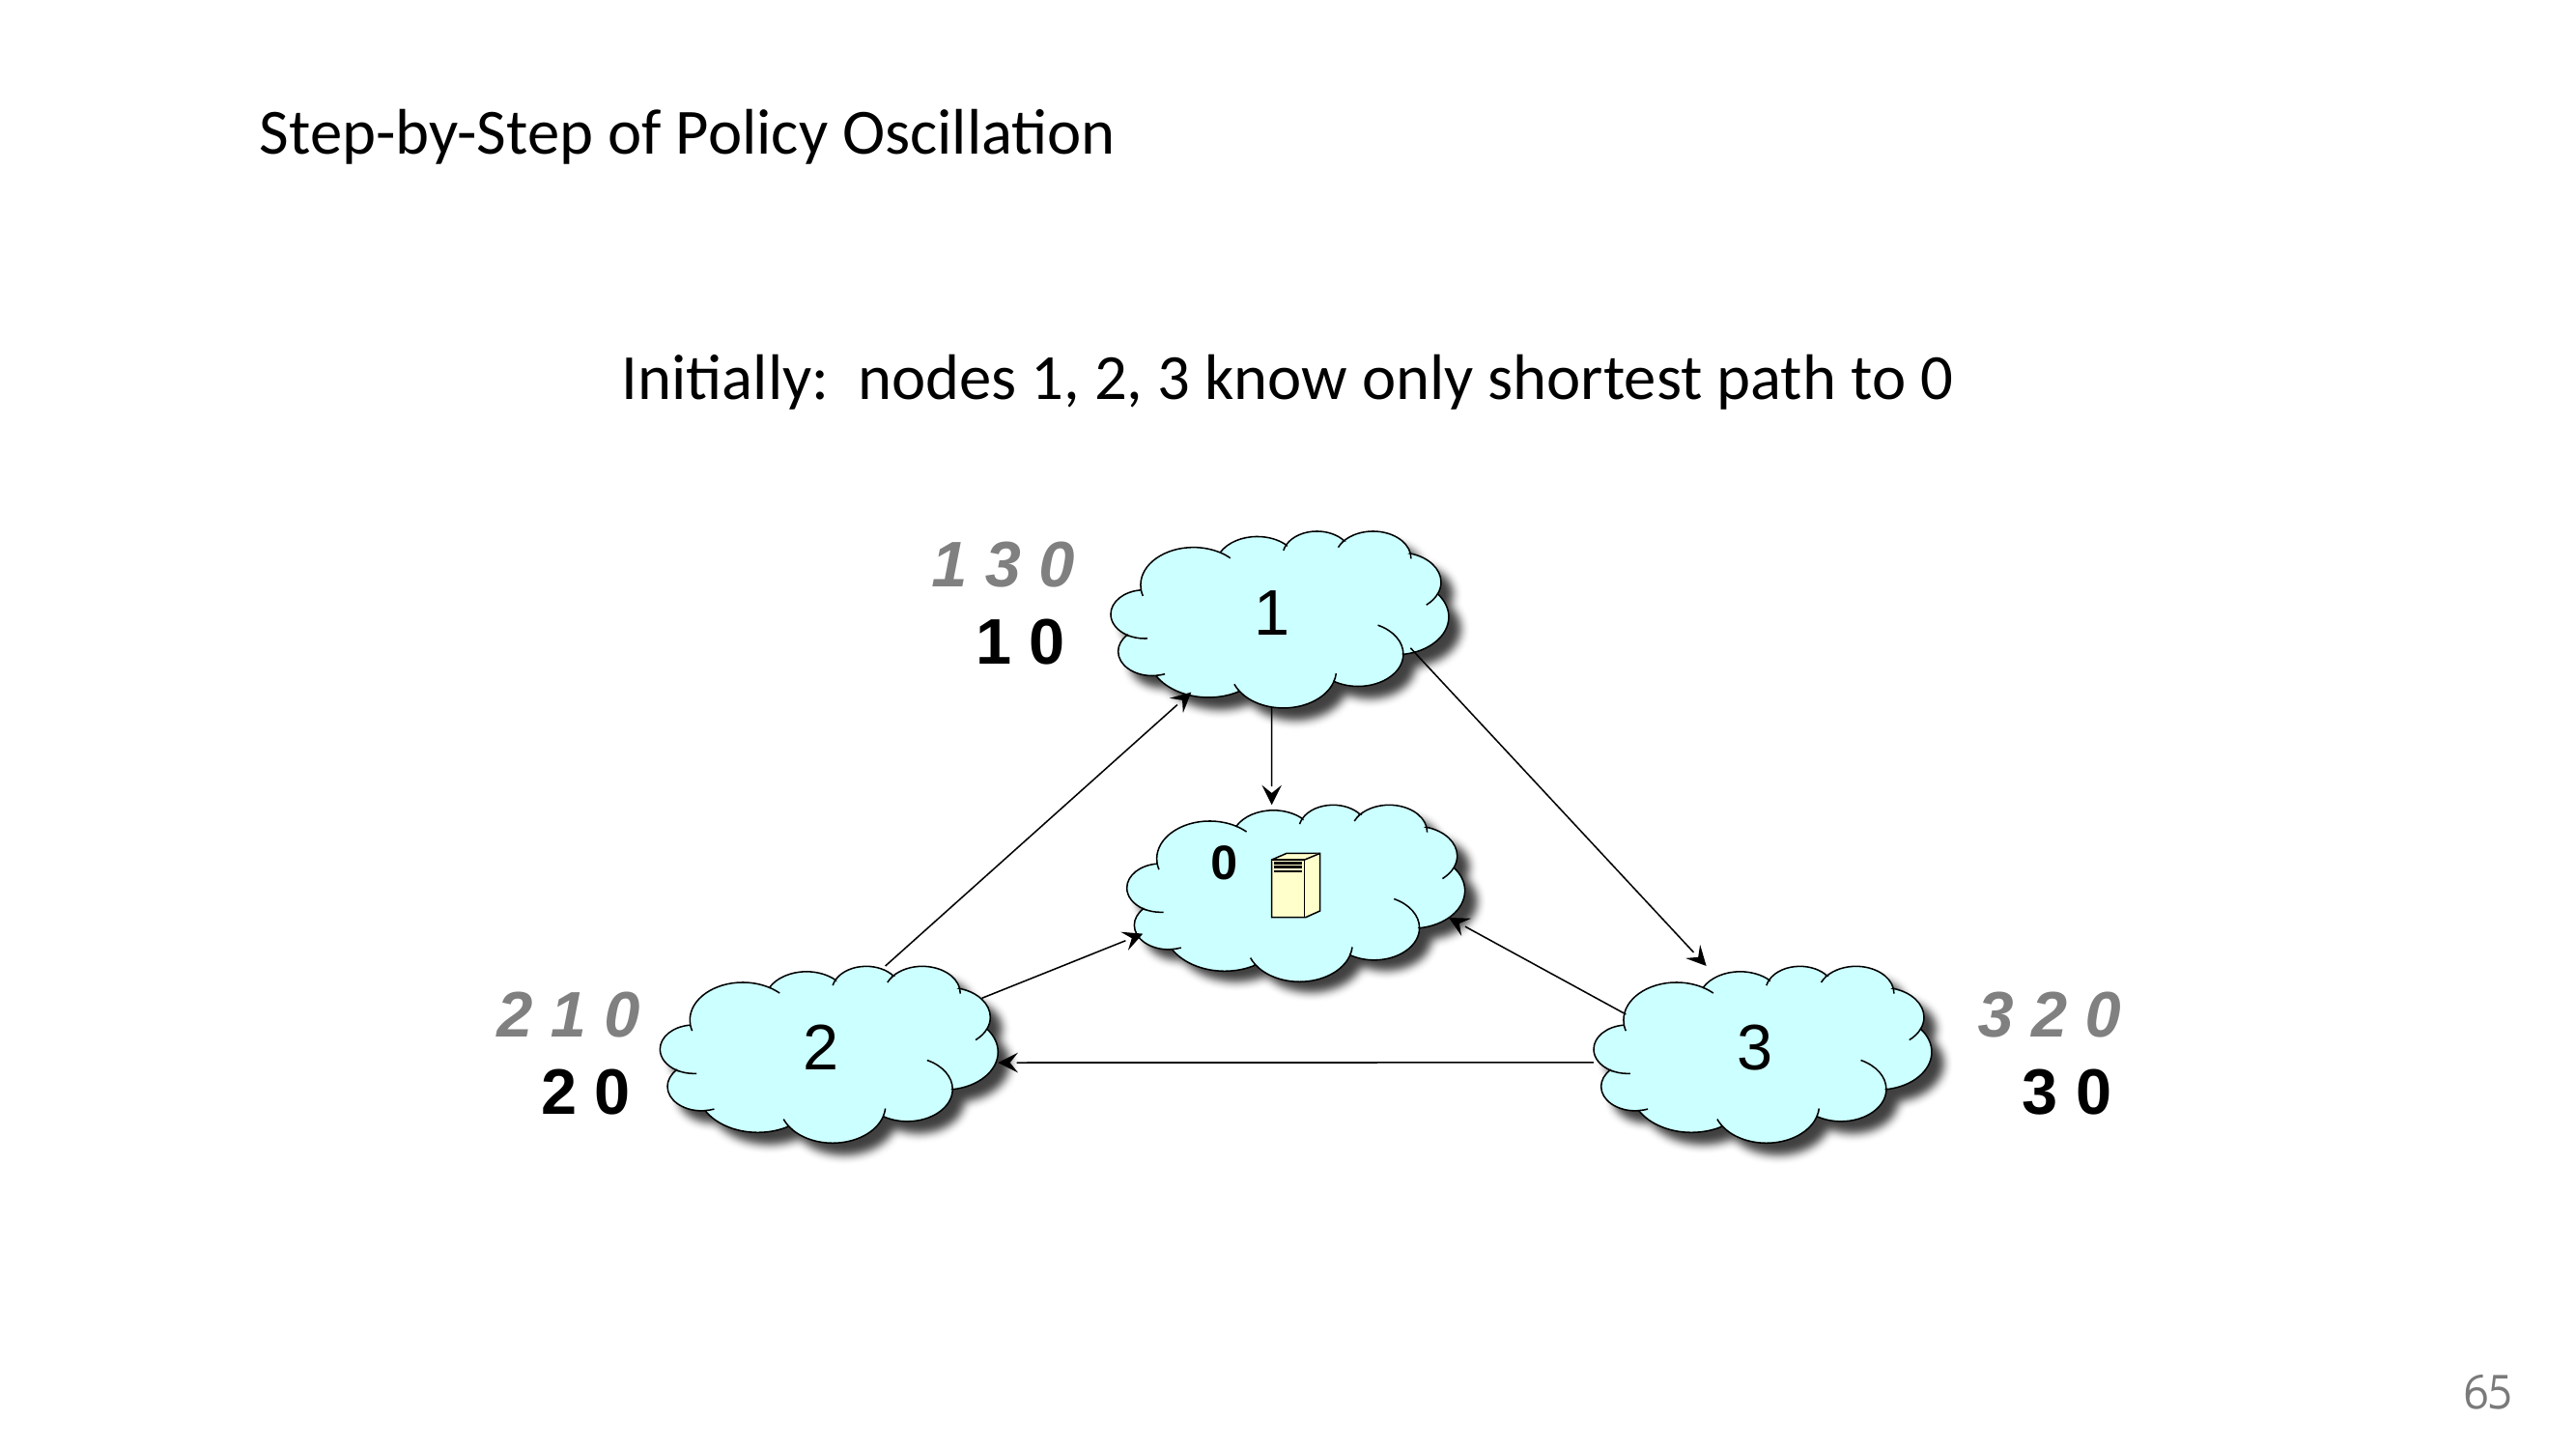

# Step-by-Step of Policy Oscillation
Initially:  nodes 1, 2, 3 know only shortest path to 0
1 3 0
  1 0

1

2
3

0
2 1 0
  2 0
3 2 0
  3 0
65